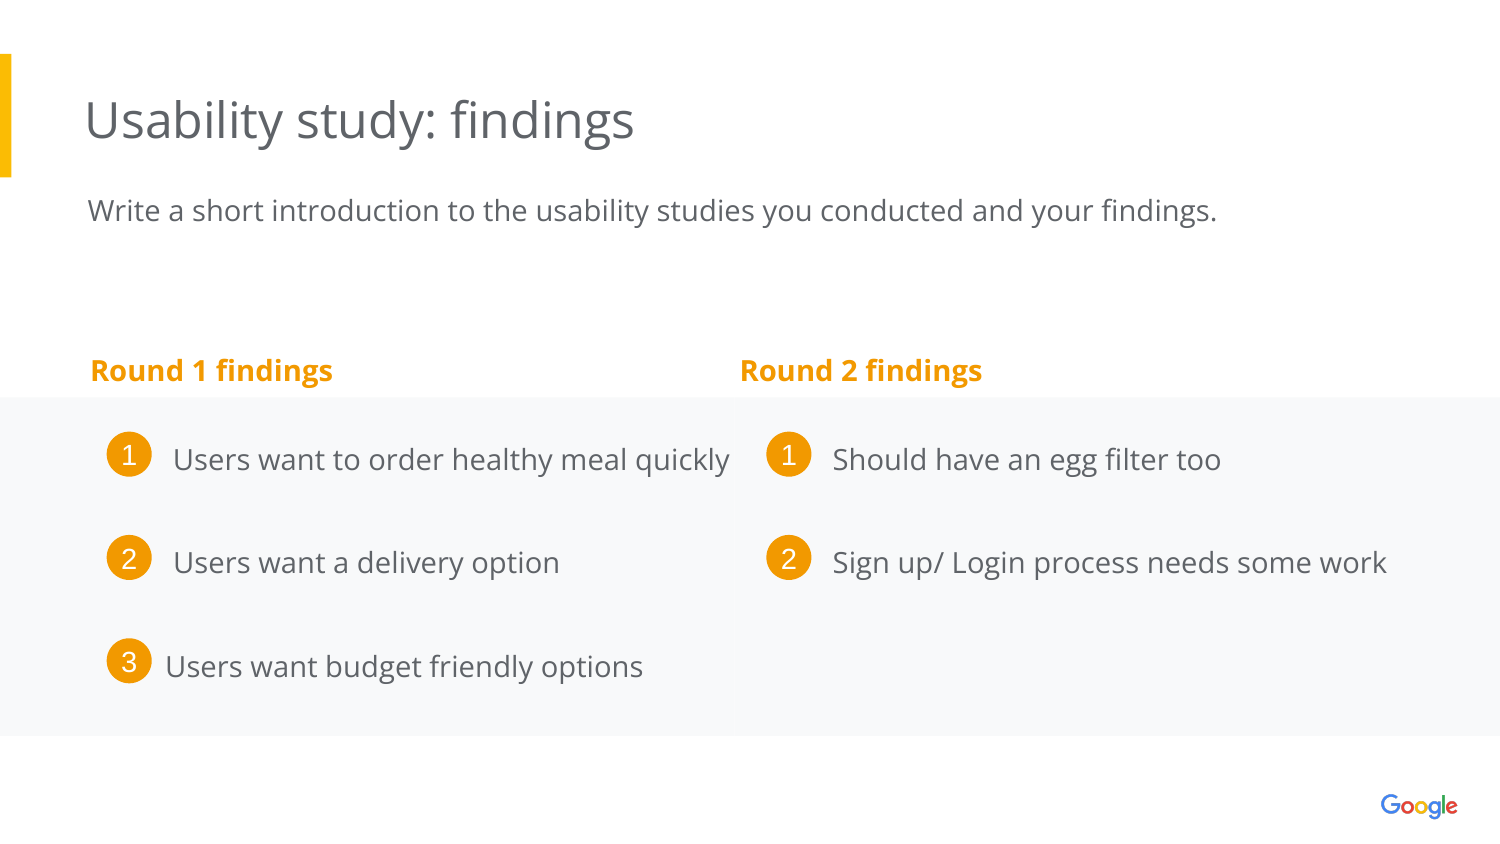

Usability study: findings
Write a short introduction to the usability studies you conducted and your findings.

Round 1 findings
Round 2 findings

Users want to order healthy meal quickly
Should have an egg filter too
1
1
Users want a delivery option
Sign up/ Login process needs some work
2
2
Users want budget friendly options
3